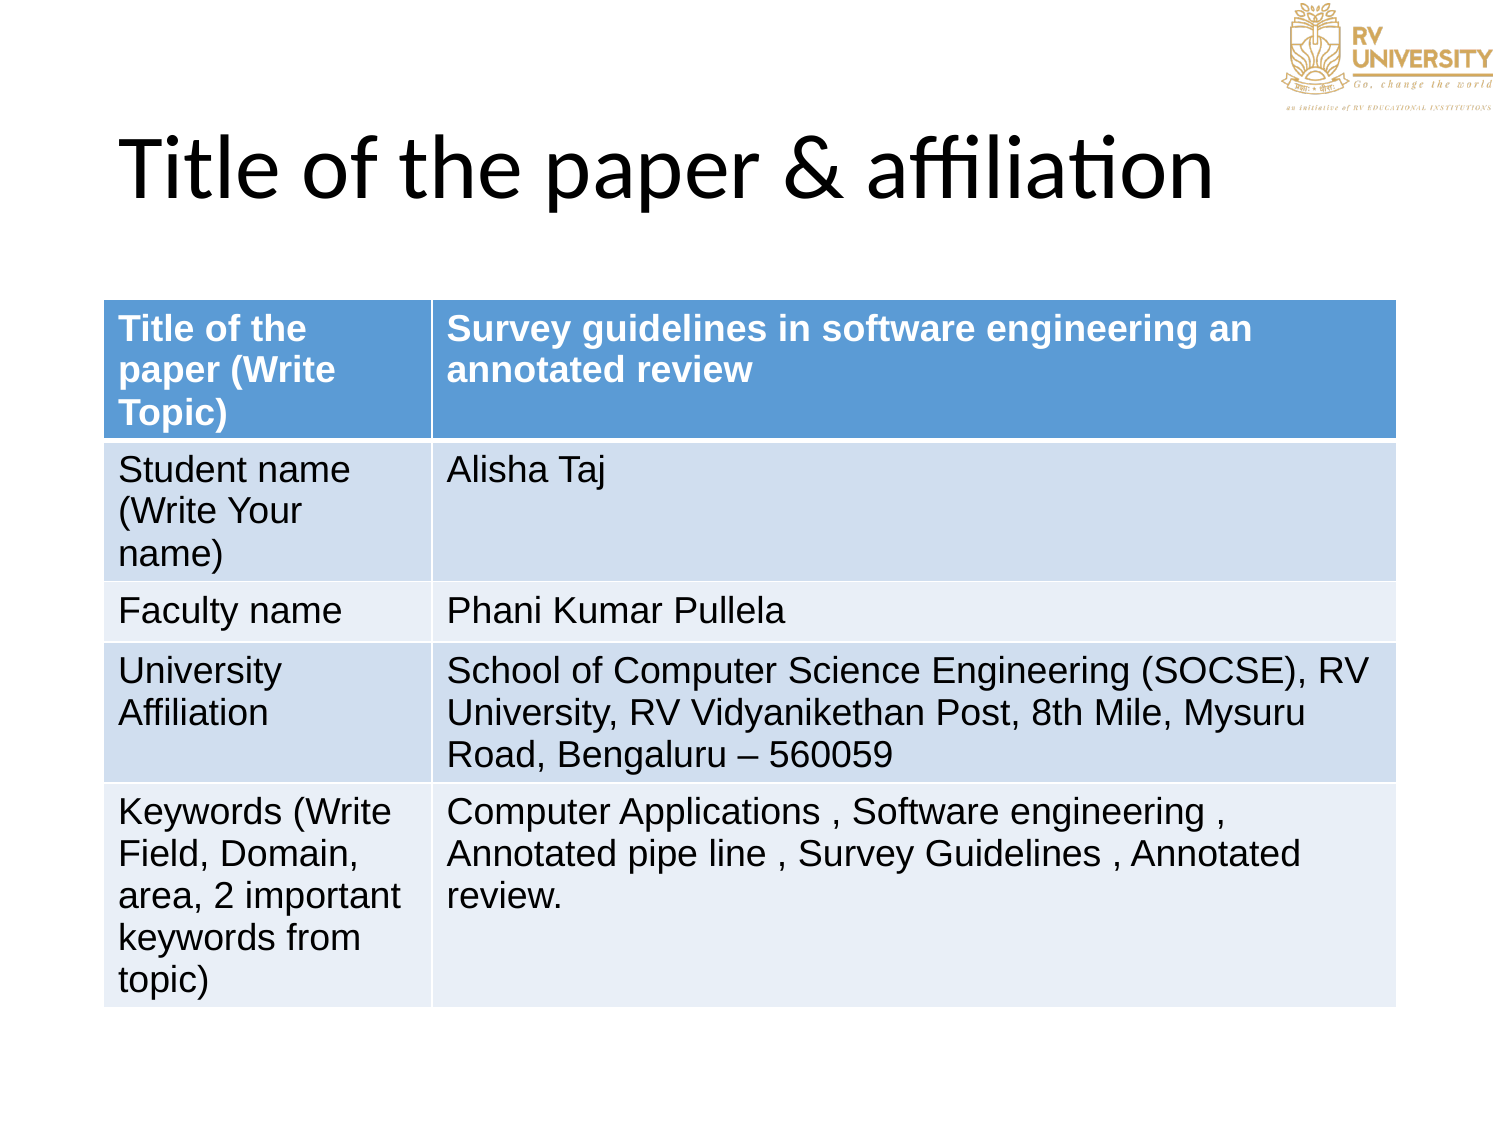

# Title of the paper & affiliation
| Title of the paper (Write Topic) | Survey guidelines in software engineering an annotated review |
| --- | --- |
| Student name (Write Your name) | Alisha Taj |
| Faculty name | Phani Kumar Pullela |
| University Affiliation | School of Computer Science Engineering (SOCSE), RV University, RV Vidyanikethan Post, 8th Mile, Mysuru Road, Bengaluru – 560059 |
| Keywords (Write Field, Domain, area, 2 important keywords from topic) | Computer Applications , Software engineering , Annotated pipe line , Survey Guidelines , Annotated review. |